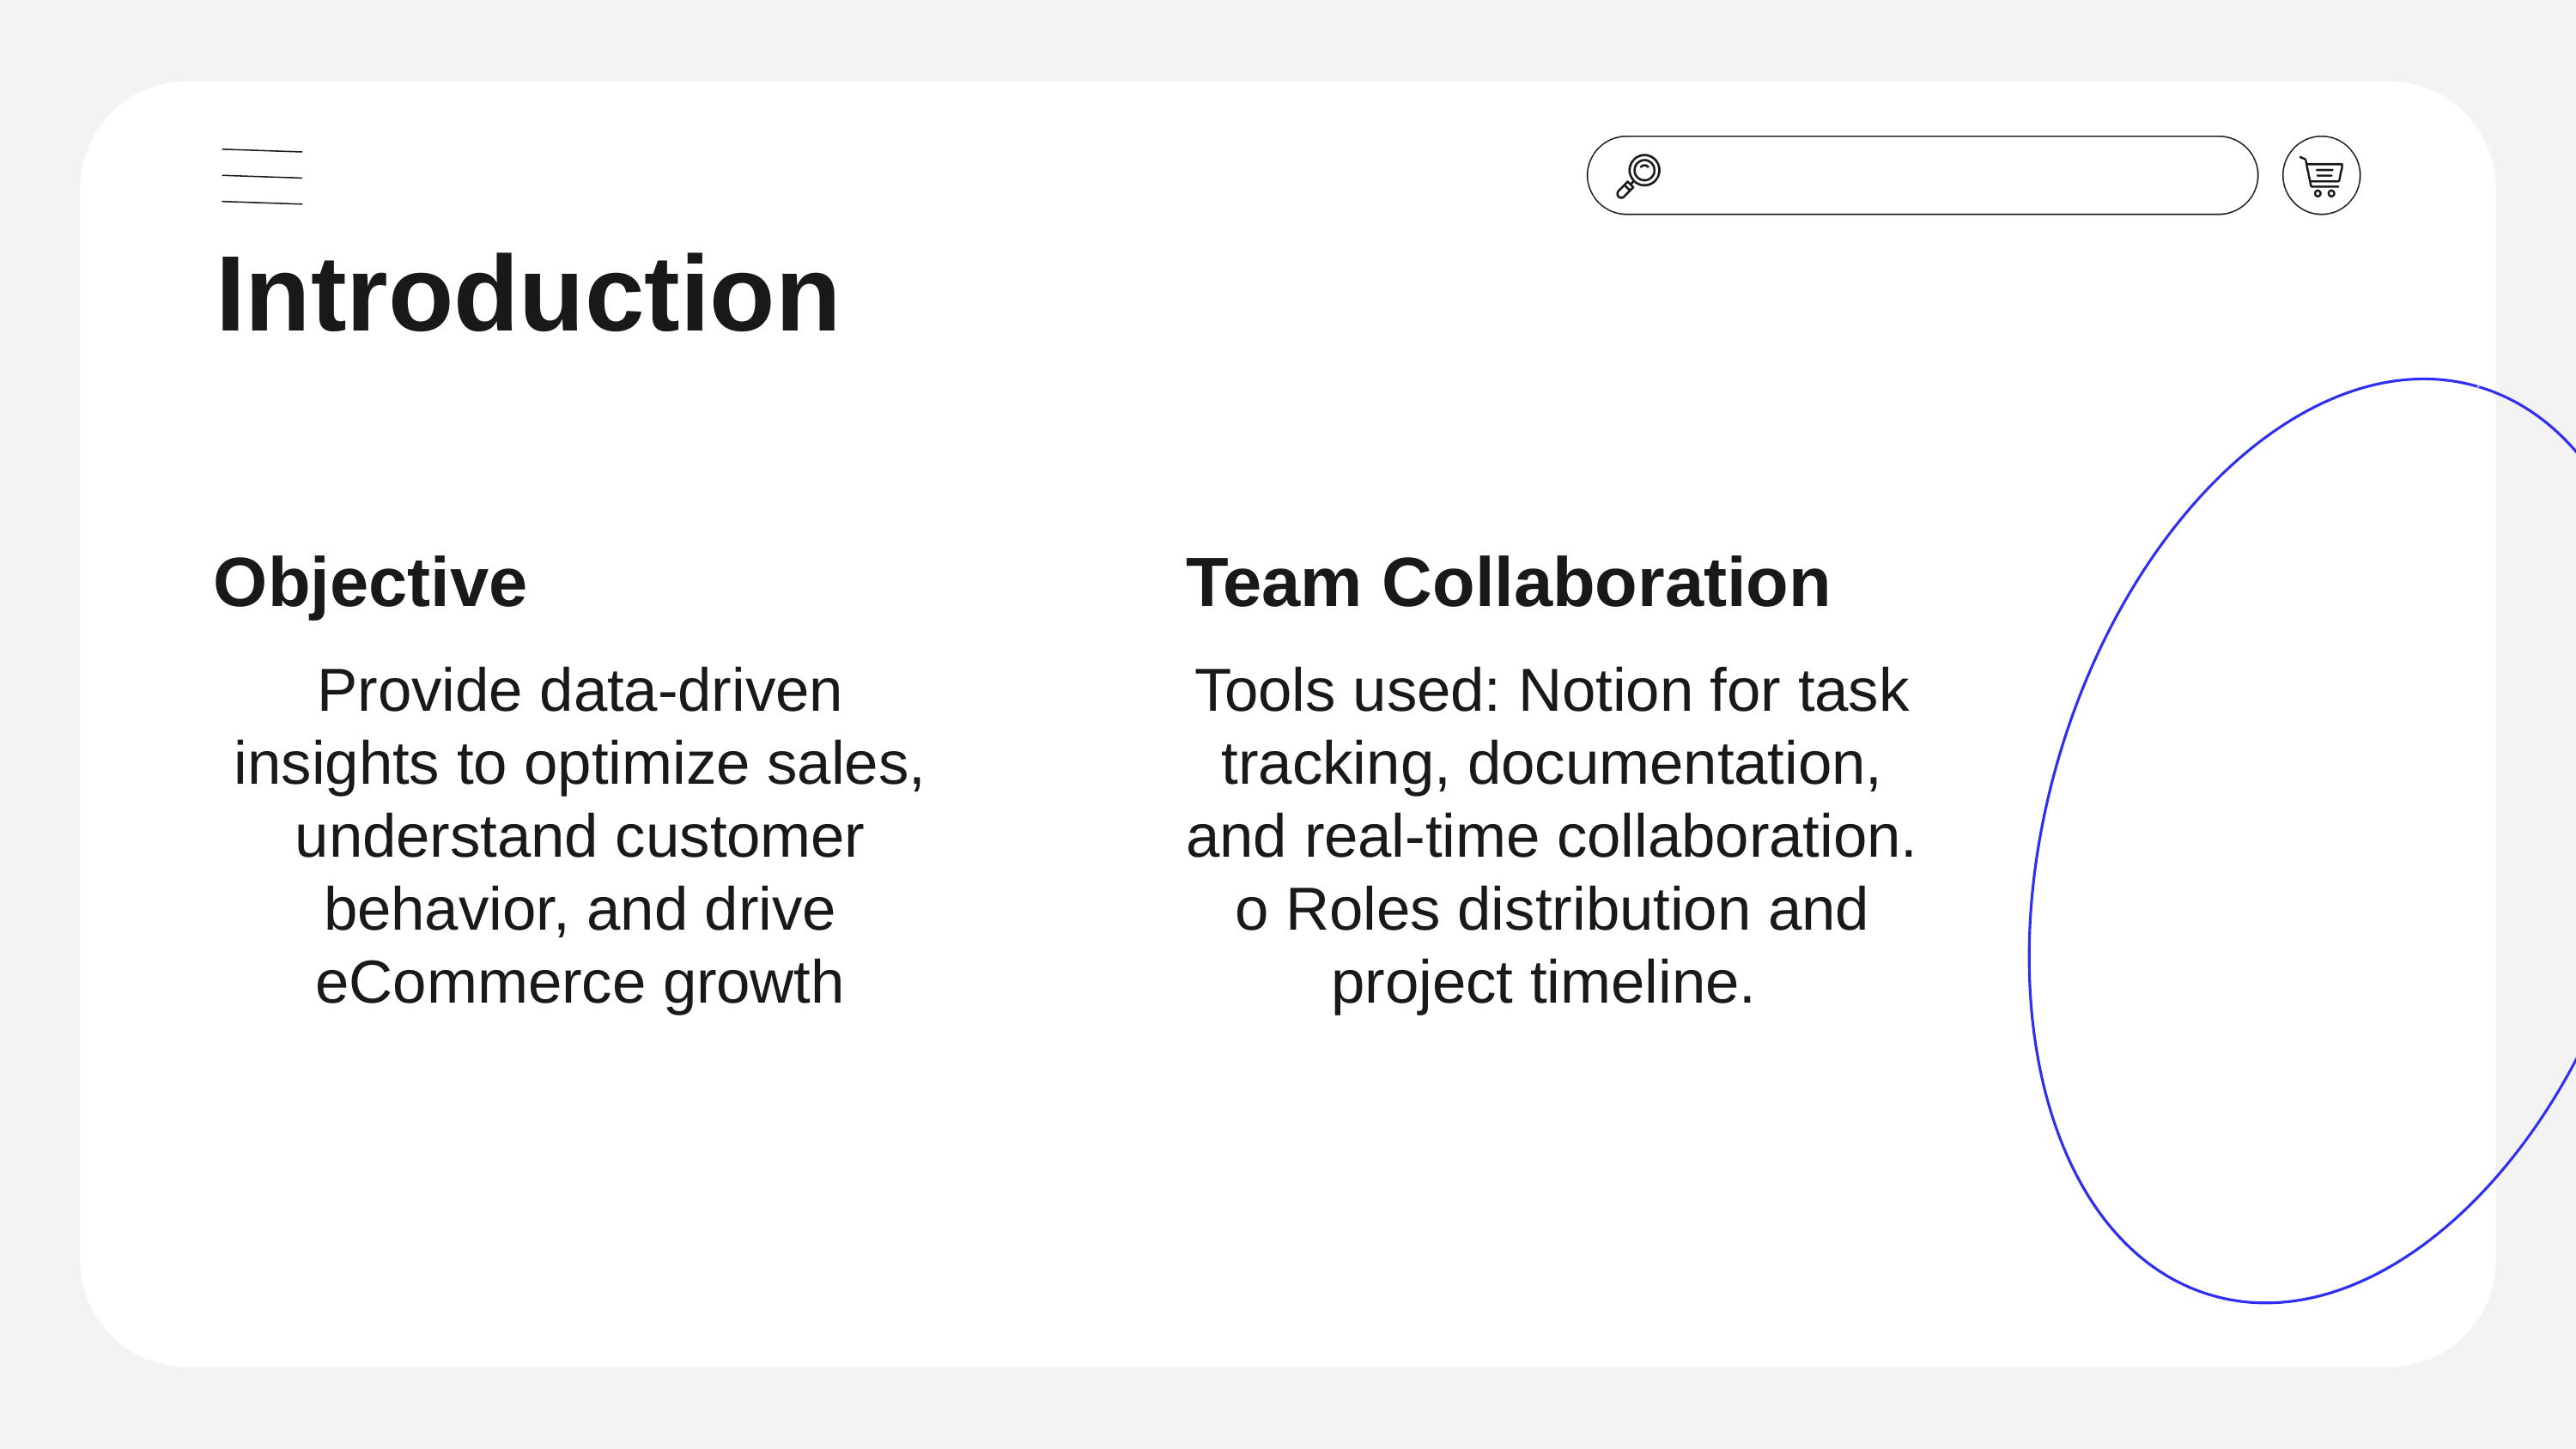

Introduction
Objective
Team Collaboration

Provide data-driven insights to optimize sales, understand customer behavior, and drive eCommerce growth
Tools used: Notion for task tracking, documentation, and real-time collaboration. o Roles distribution and project timeline.